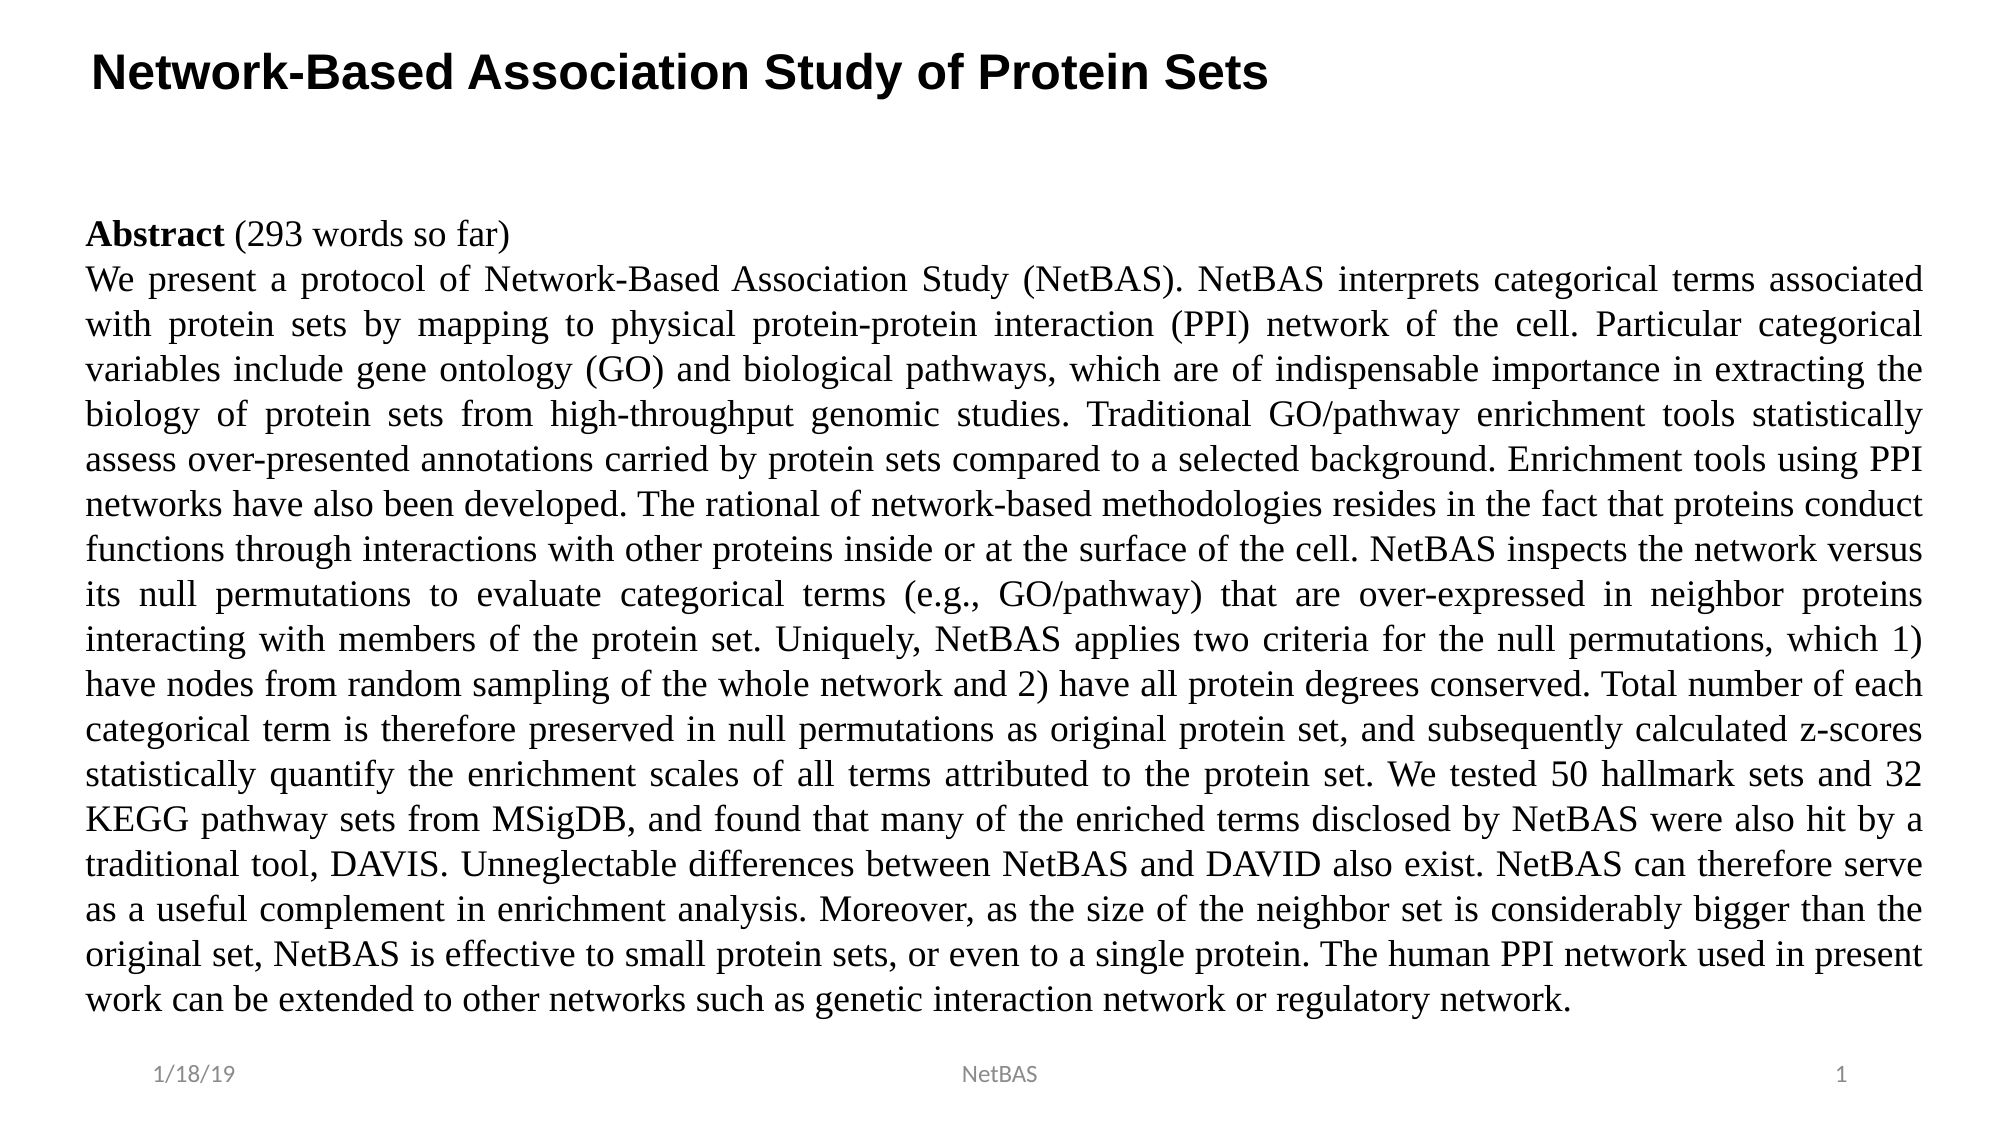

Network-Based Association Study of Protein Sets
Abstract (293 words so far)
We present a protocol of Network-Based Association Study (NetBAS). NetBAS interprets categorical terms associated with protein sets by mapping to physical protein-protein interaction (PPI) network of the cell. Particular categorical variables include gene ontology (GO) and biological pathways, which are of indispensable importance in extracting the biology of protein sets from high-throughput genomic studies. Traditional GO/pathway enrichment tools statistically assess over-presented annotations carried by protein sets compared to a selected background. Enrichment tools using PPI networks have also been developed. The rational of network-based methodologies resides in the fact that proteins conduct functions through interactions with other proteins inside or at the surface of the cell. NetBAS inspects the network versus its null permutations to evaluate categorical terms (e.g., GO/pathway) that are over-expressed in neighbor proteins interacting with members of the protein set. Uniquely, NetBAS applies two criteria for the null permutations, which 1) have nodes from random sampling of the whole network and 2) have all protein degrees conserved. Total number of each categorical term is therefore preserved in null permutations as original protein set, and subsequently calculated z-scores statistically quantify the enrichment scales of all terms attributed to the protein set. We tested 50 hallmark sets and 32 KEGG pathway sets from MSigDB, and found that many of the enriched terms disclosed by NetBAS were also hit by a traditional tool, DAVIS. Unneglectable differences between NetBAS and DAVID also exist. NetBAS can therefore serve as a useful complement in enrichment analysis. Moreover, as the size of the neighbor set is considerably bigger than the original set, NetBAS is effective to small protein sets, or even to a single protein. The human PPI network used in present work can be extended to other networks such as genetic interaction network or regulatory network.
1/18/19
NetBAS
1